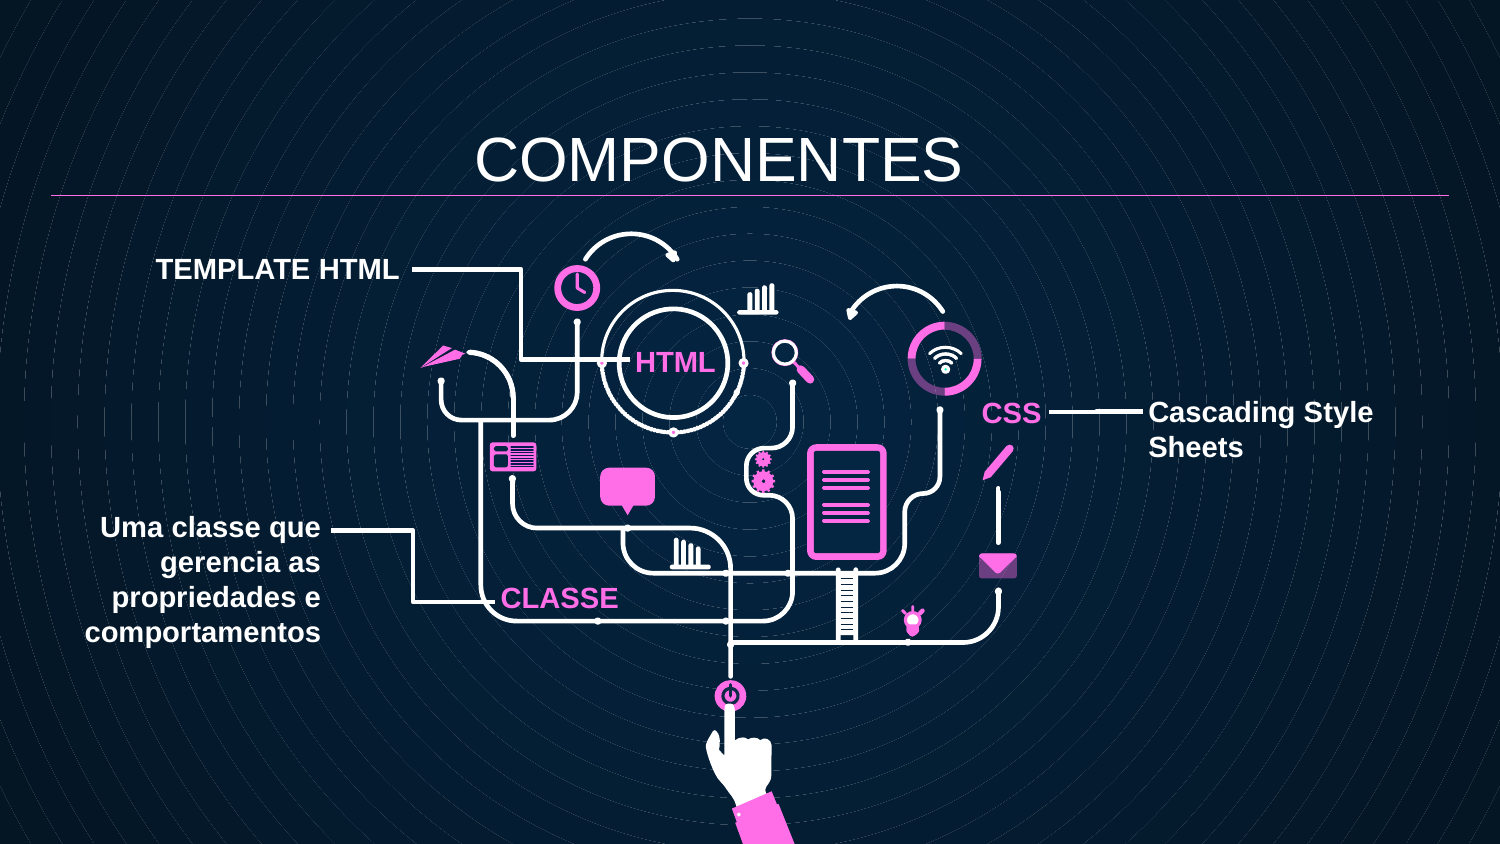

# COMPONENTES

TEMPLATE HTML

HTML

Cascading Style Sheets

CSS

Uma classe que gerencia as propriedades e comportamentos

CLASSE